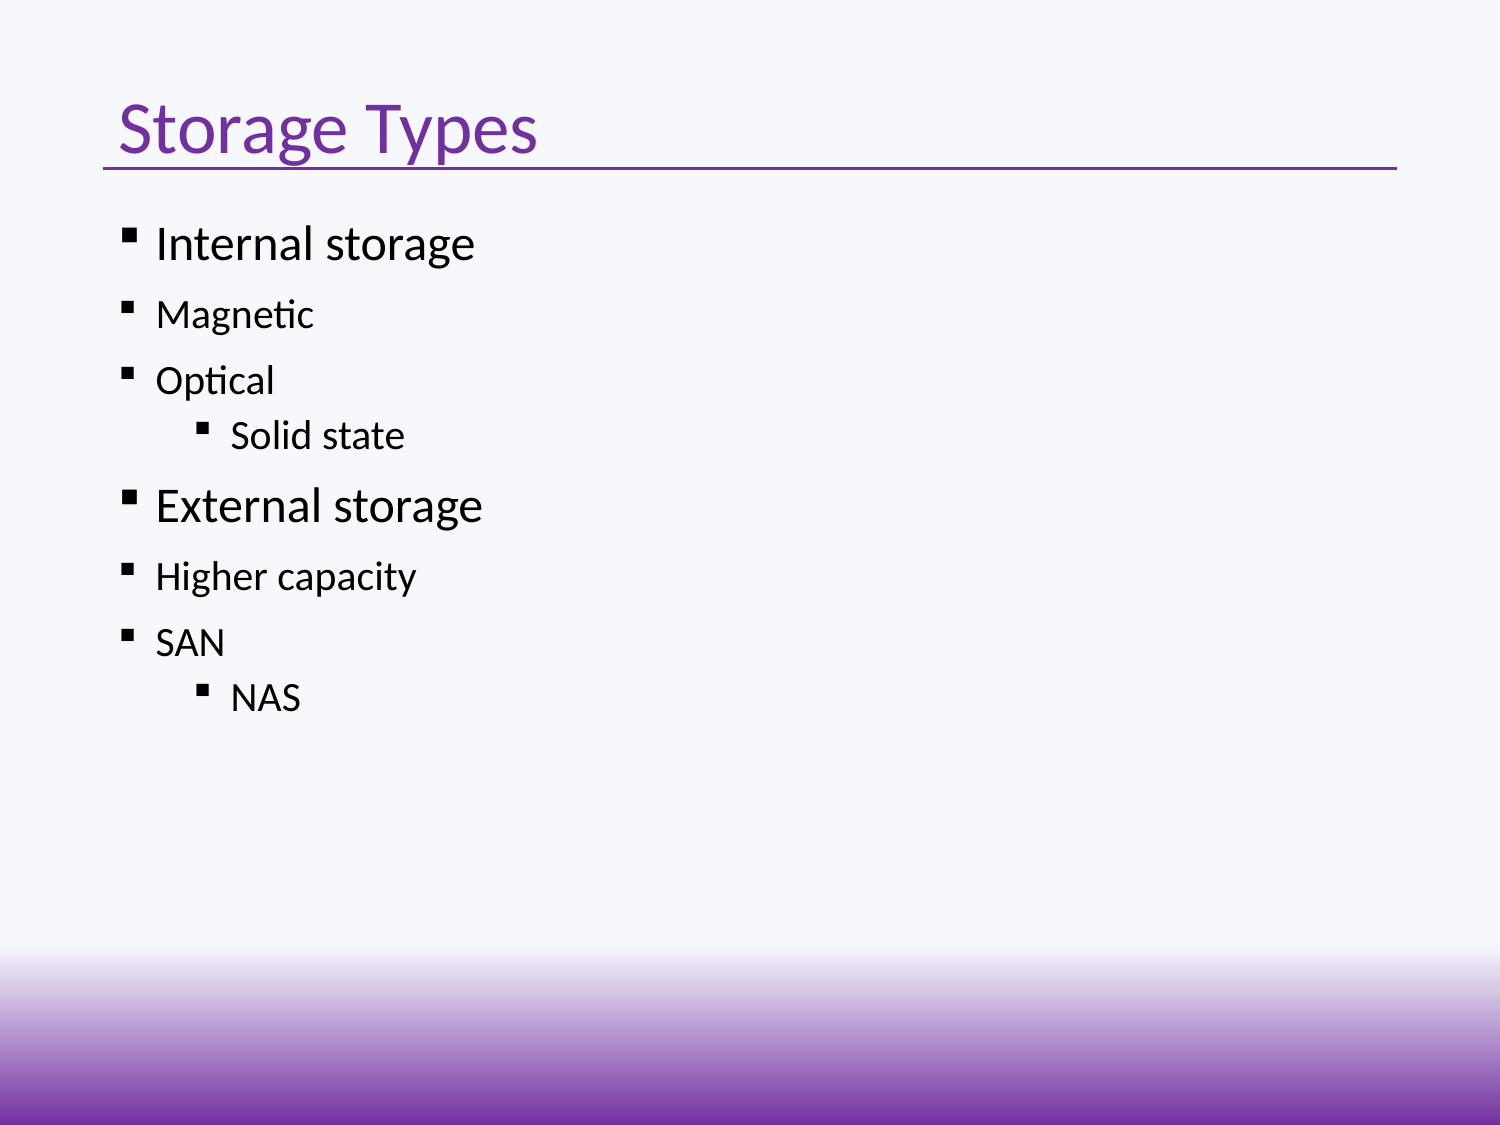

# Storage Types
Internal storage
Magnetic
Optical
Solid state
External storage
Higher capacity
SAN
NAS